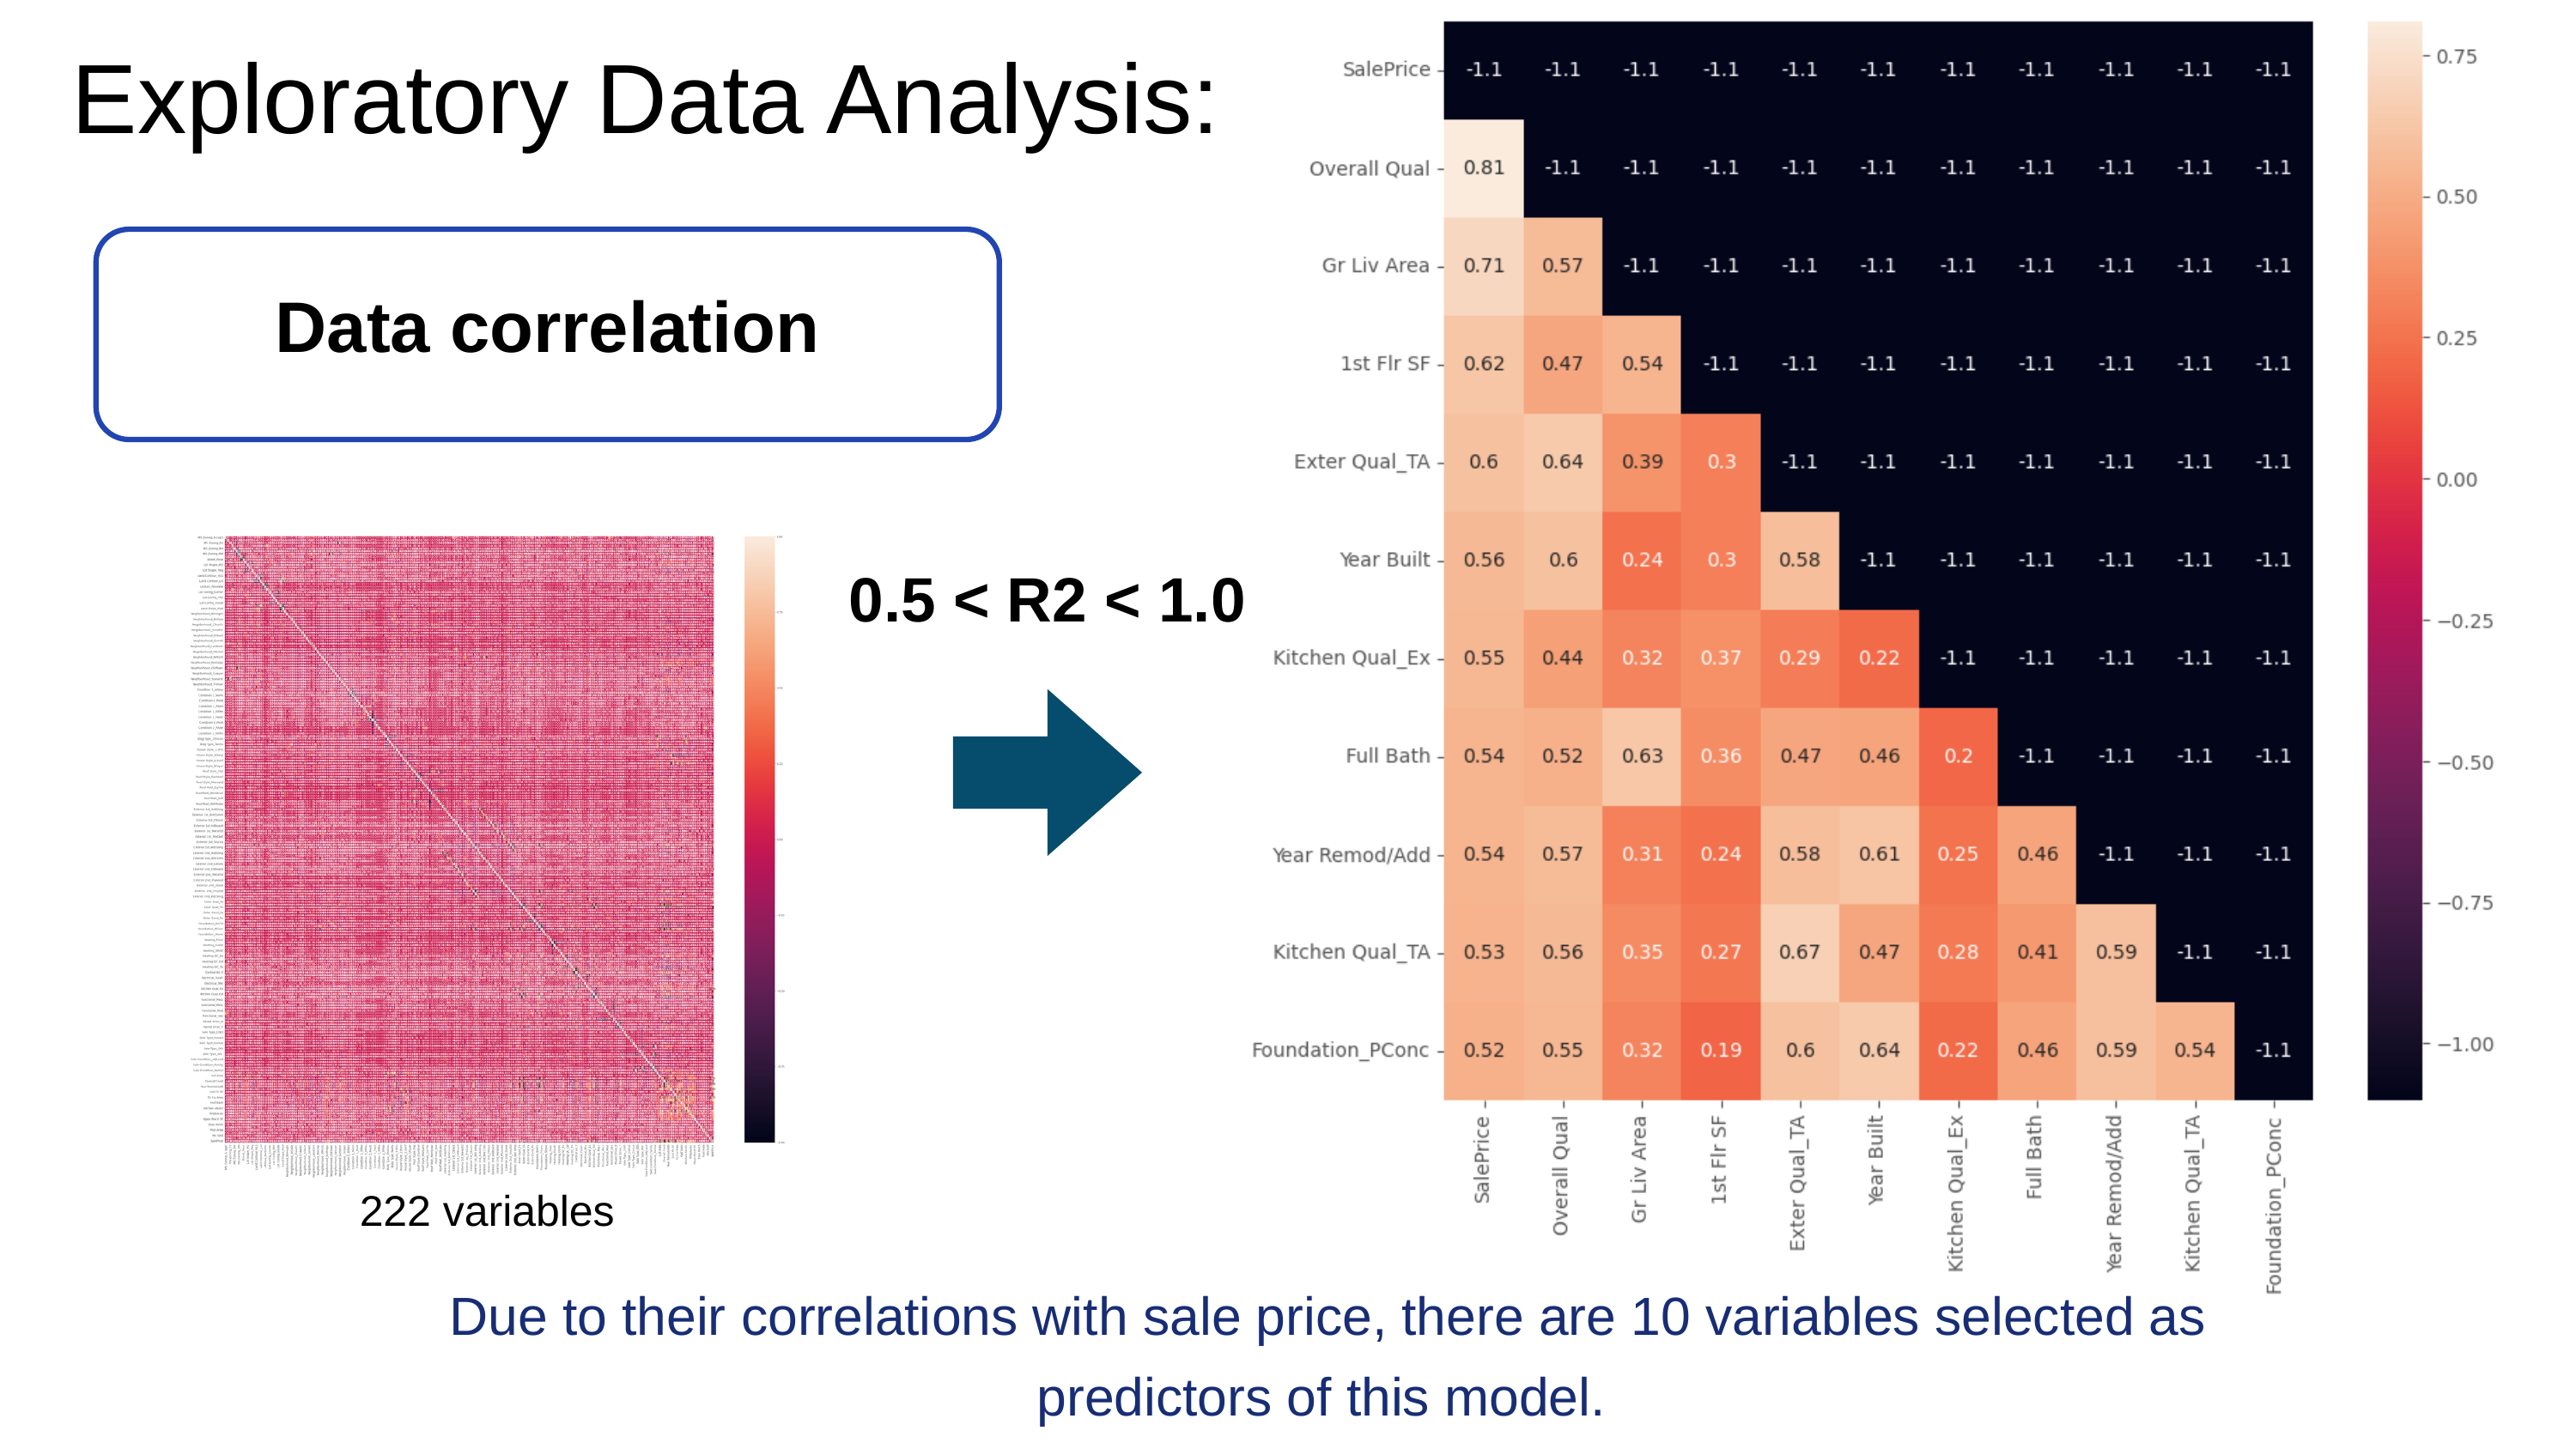

Exploratory Data Analysis:

Data correlation
0.5 < R2 < 1.0

222 variables
Due to their correlations with sale price, there are 10 variables selected as predictors of this model.